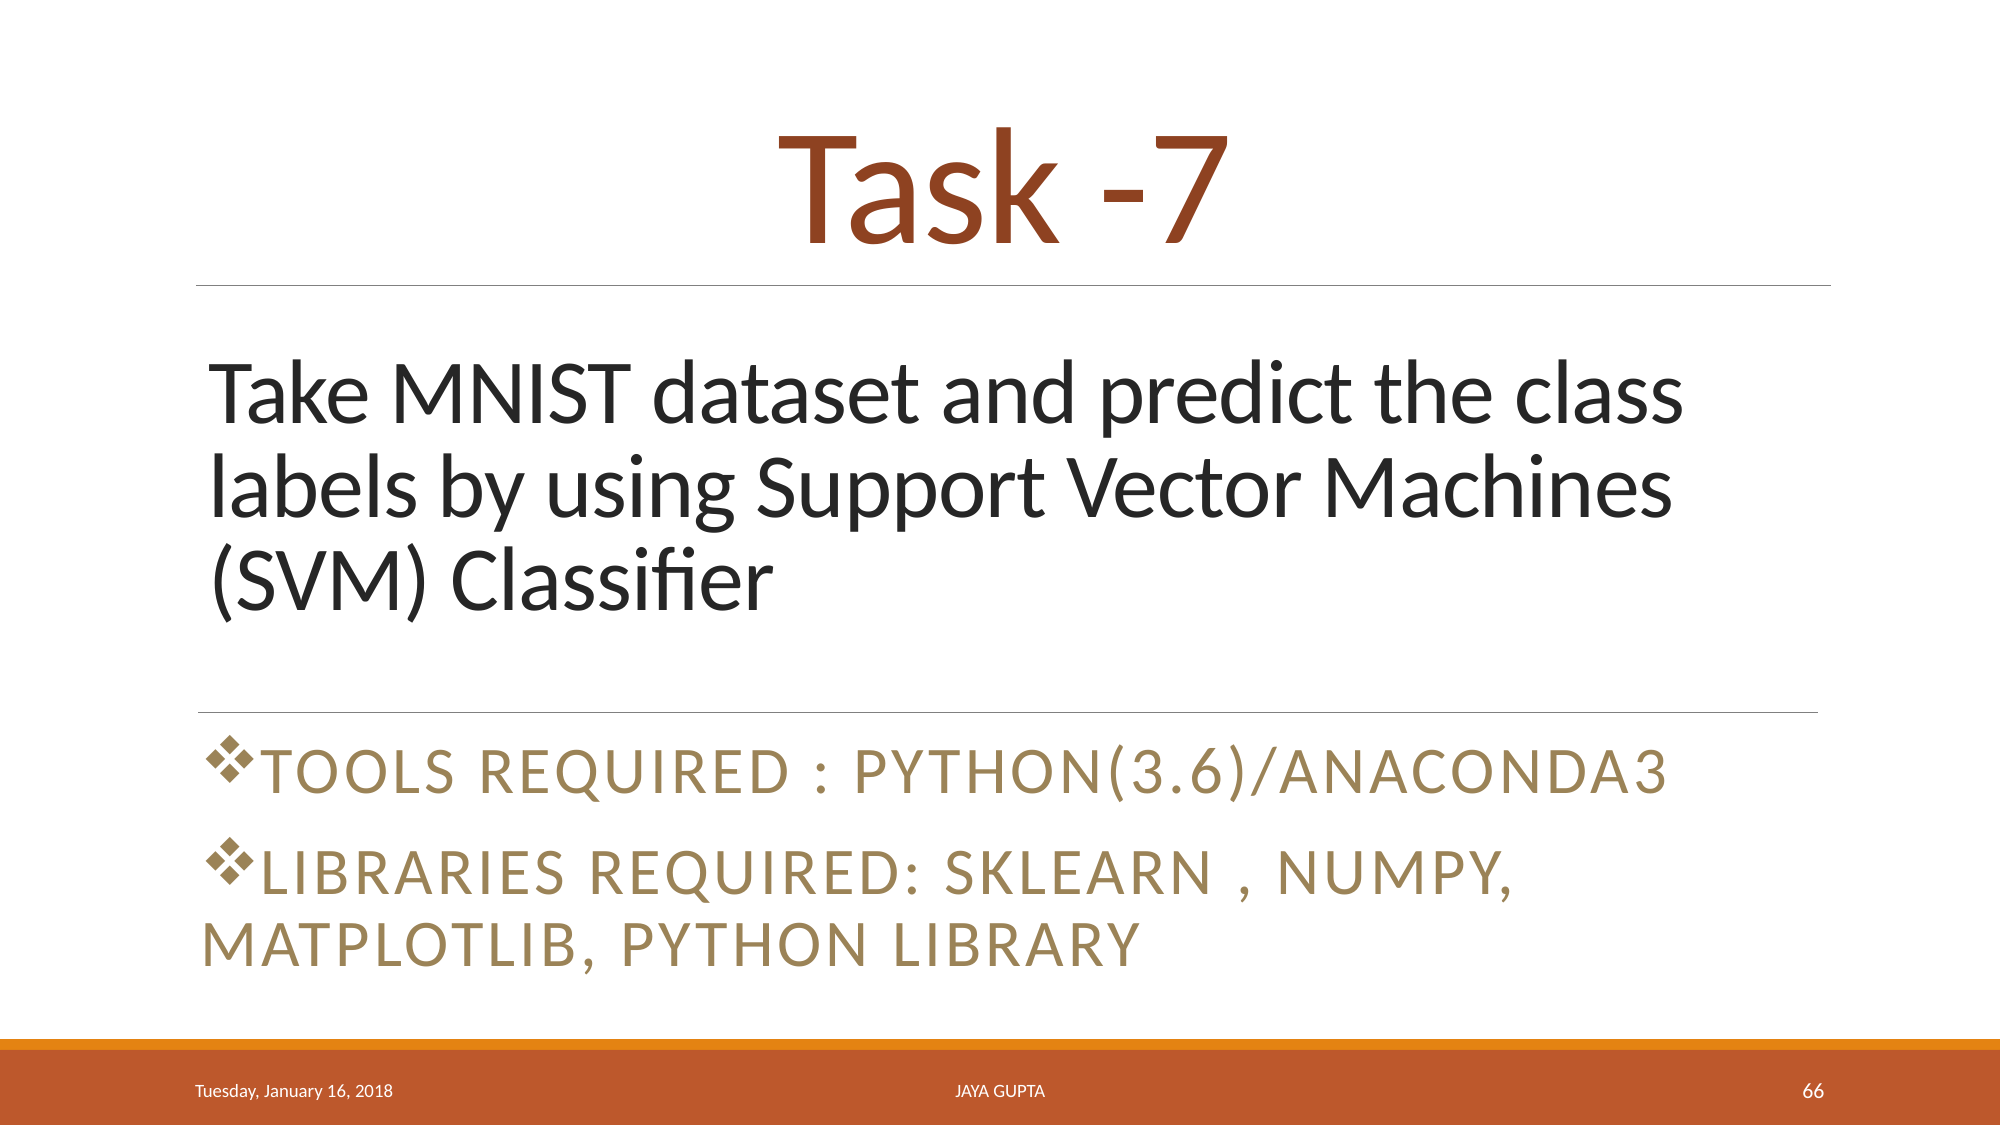

Task -7
# Take MNIST dataset and predict the class labels by using Support Vector Machines (SVM) Classifier
Tools Required : python(3.6)/Anaconda3
Libraries Required: Sklearn , NUMPY, MatplotLiB, python library

Tuesday, January 16, 2018
JAYA GUPTA
66